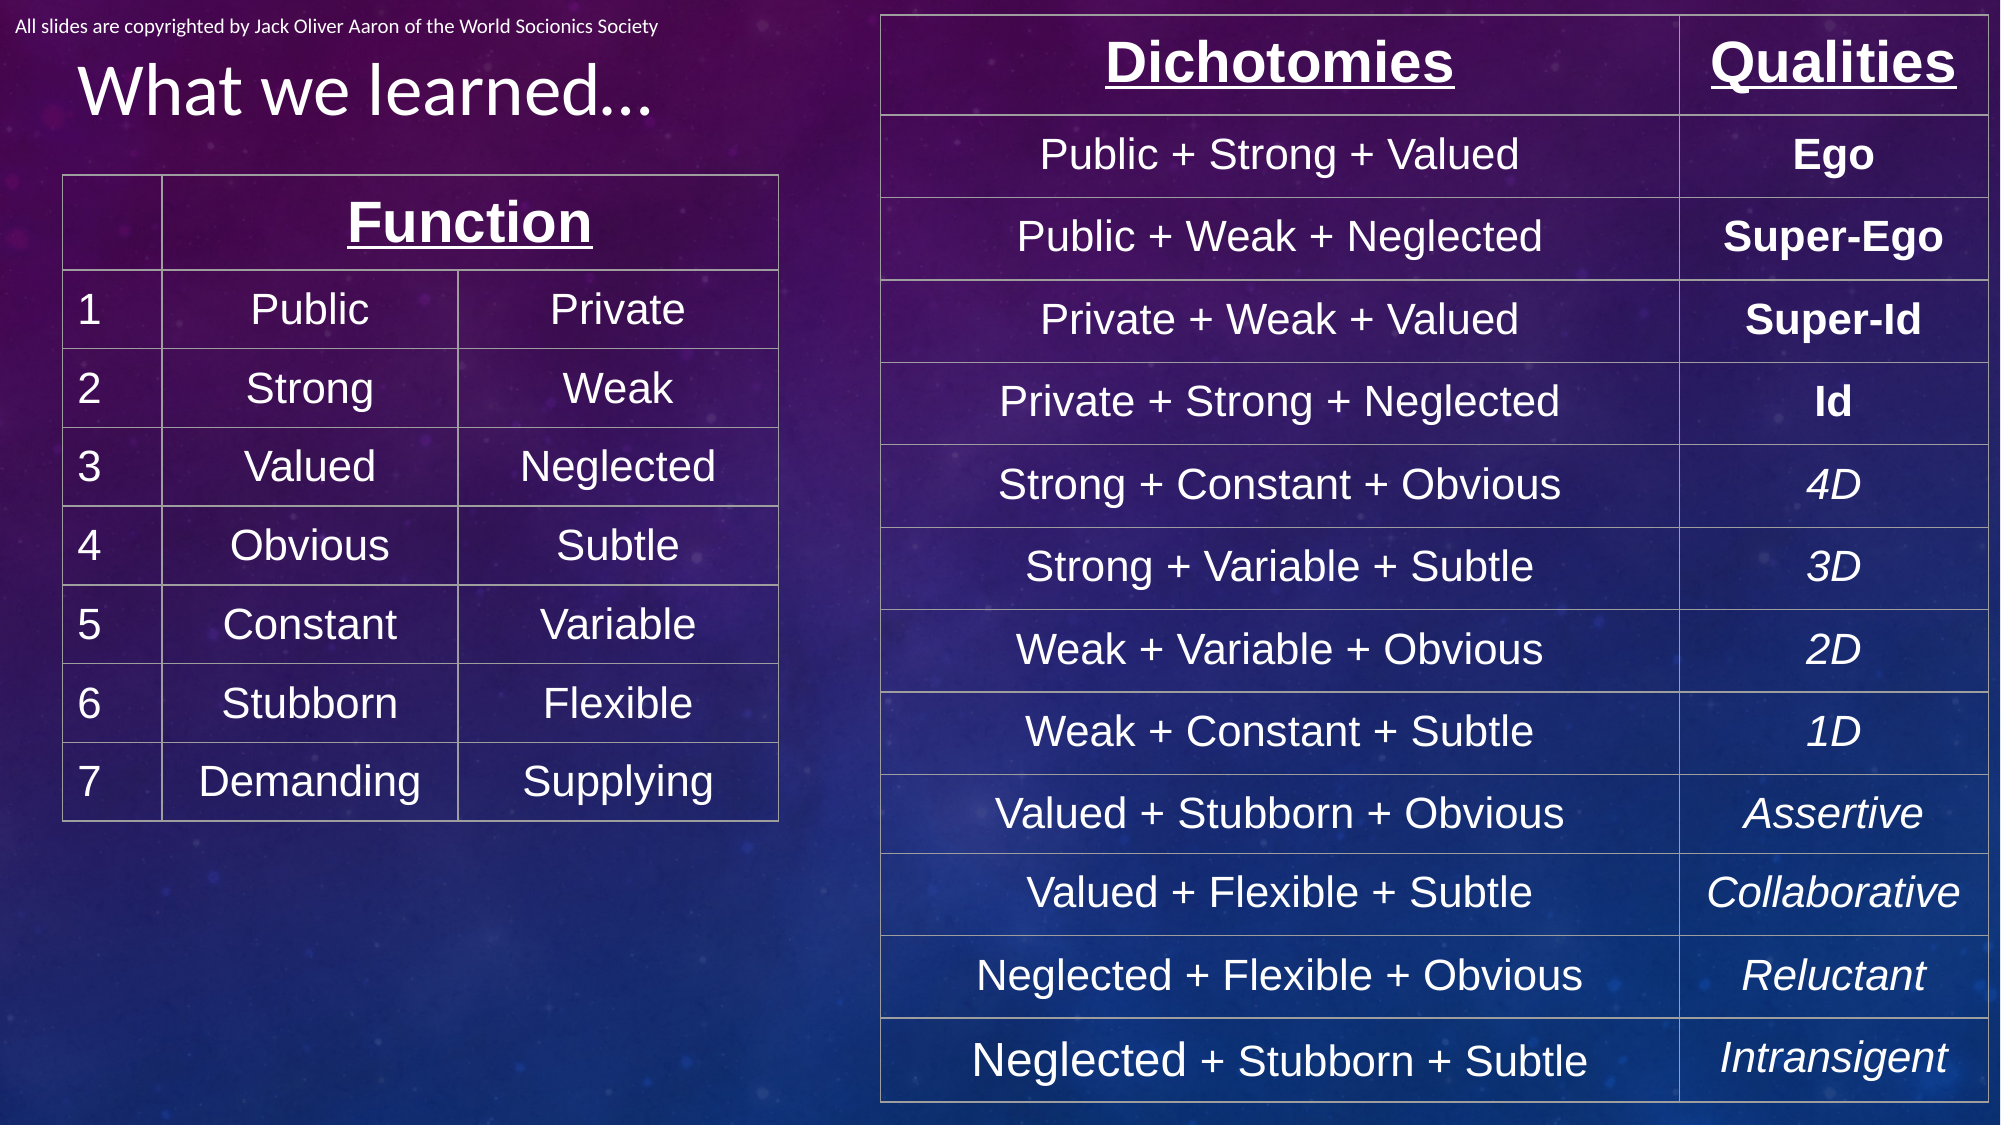

All slides are copyrighted by Jack Oliver Aaron of the World Socionics Society
# What we learned…
| Dichotomies | Qualities |
| --- | --- |
| Public + Strong + Valued | Ego |
| Public + Weak + Neglected | Super-Ego |
| Private + Weak + Valued | Super-Id |
| Private + Strong + Neglected | Id |
| Strong + Constant + Obvious | 4D |
| Strong + Variable + Subtle | 3D |
| Weak + Variable + Obvious | 2D |
| Weak + Constant + Subtle | 1D |
| Valued + Stubborn + Obvious | Assertive |
| Valued + Flexible + Subtle | Collaborative |
| Neglected + Flexible + Obvious | Reluctant |
| Neglected + Stubborn + Subtle | Intransigent |
|  | Function |  |
| --- | --- | --- |
| 1 | Public | Private |
| 2 | Strong | Weak |
| 3 | Valued | Neglected |
| 4 | Obvious | Subtle |
| 5 | Constant | Variable |
| 6 | Stubborn | Flexible |
| 7 | Demanding | Supplying |